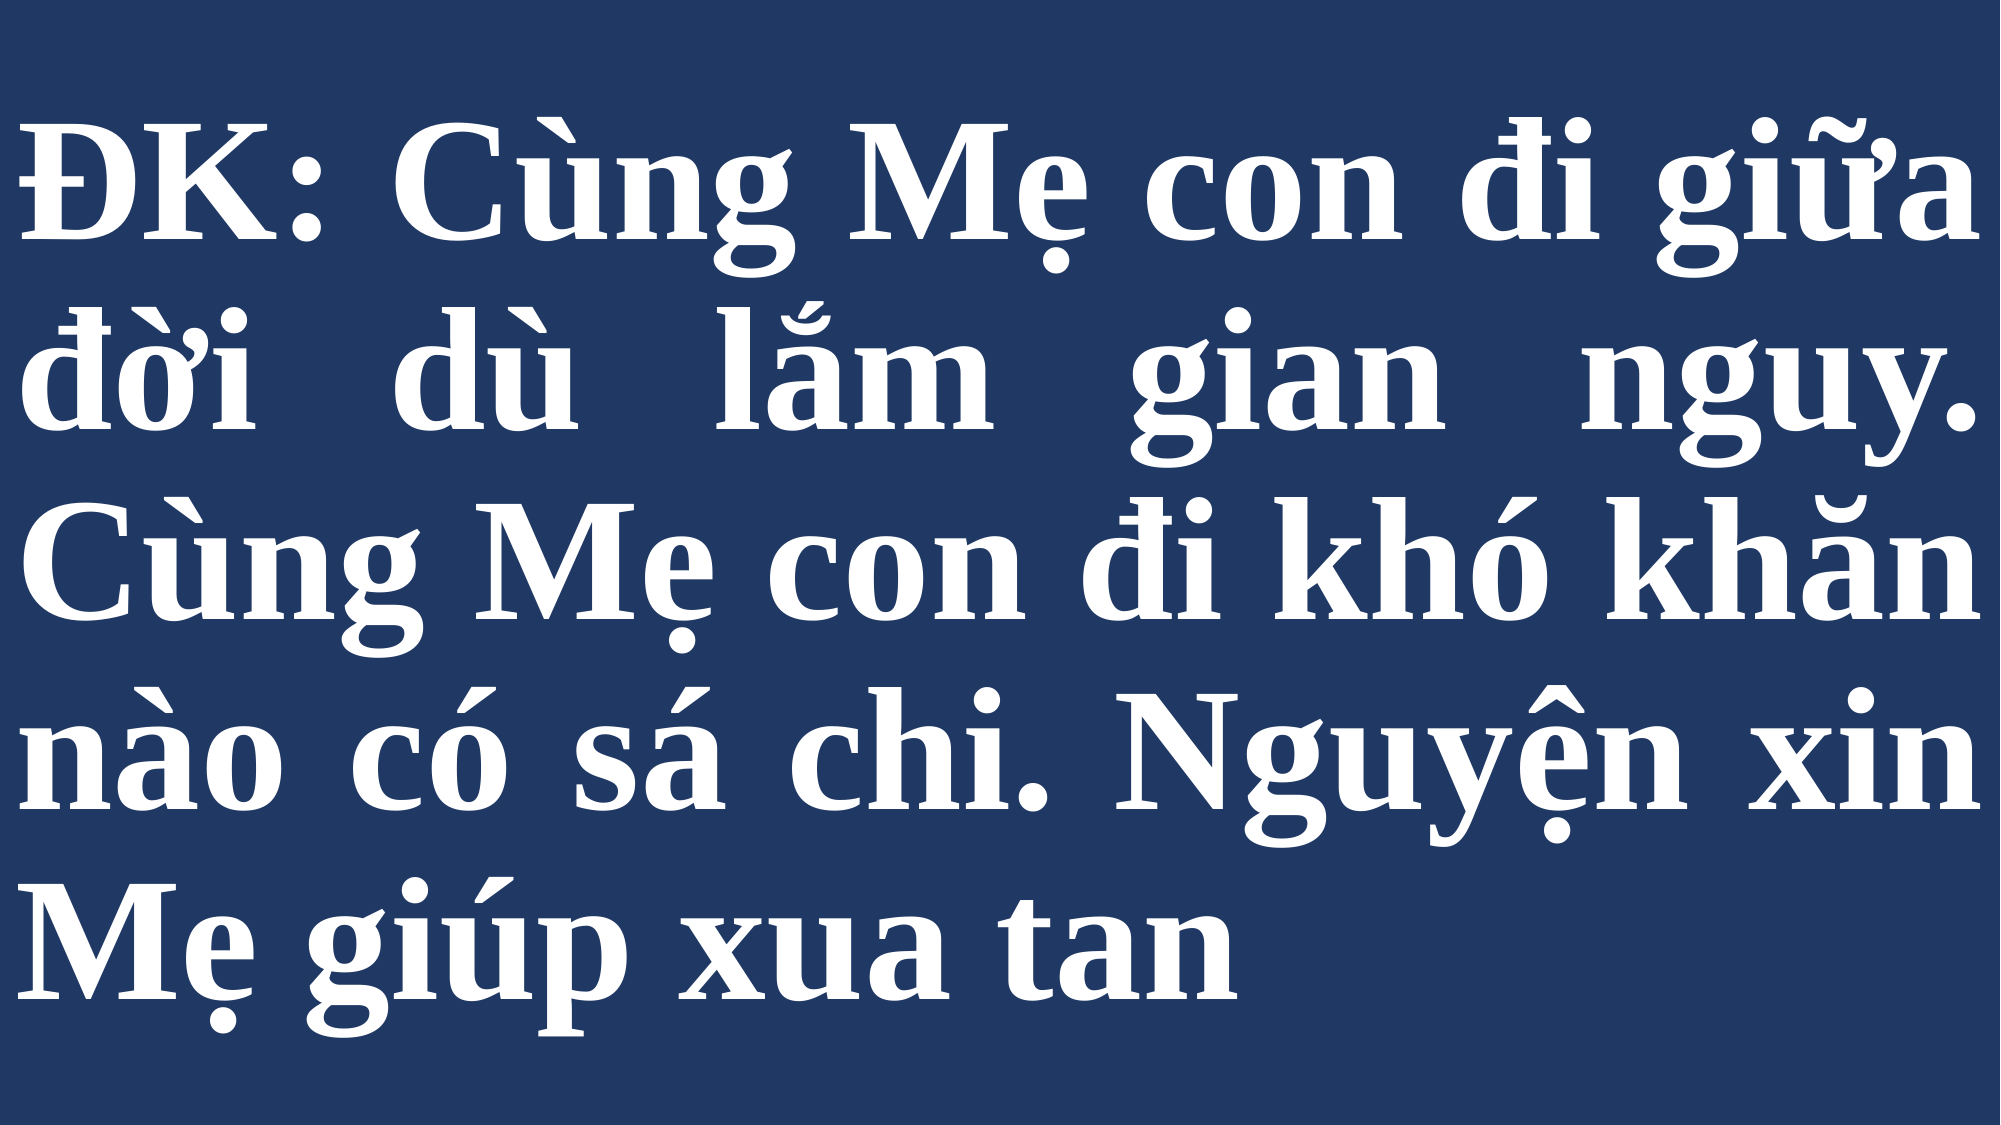

# ĐK: Cùng Mẹ con đi giữa đời dù lắm gian nguy. Cùng Mẹ con đi khó khăn nào có sá chi. Nguyện xin Mẹ giúp xua tan